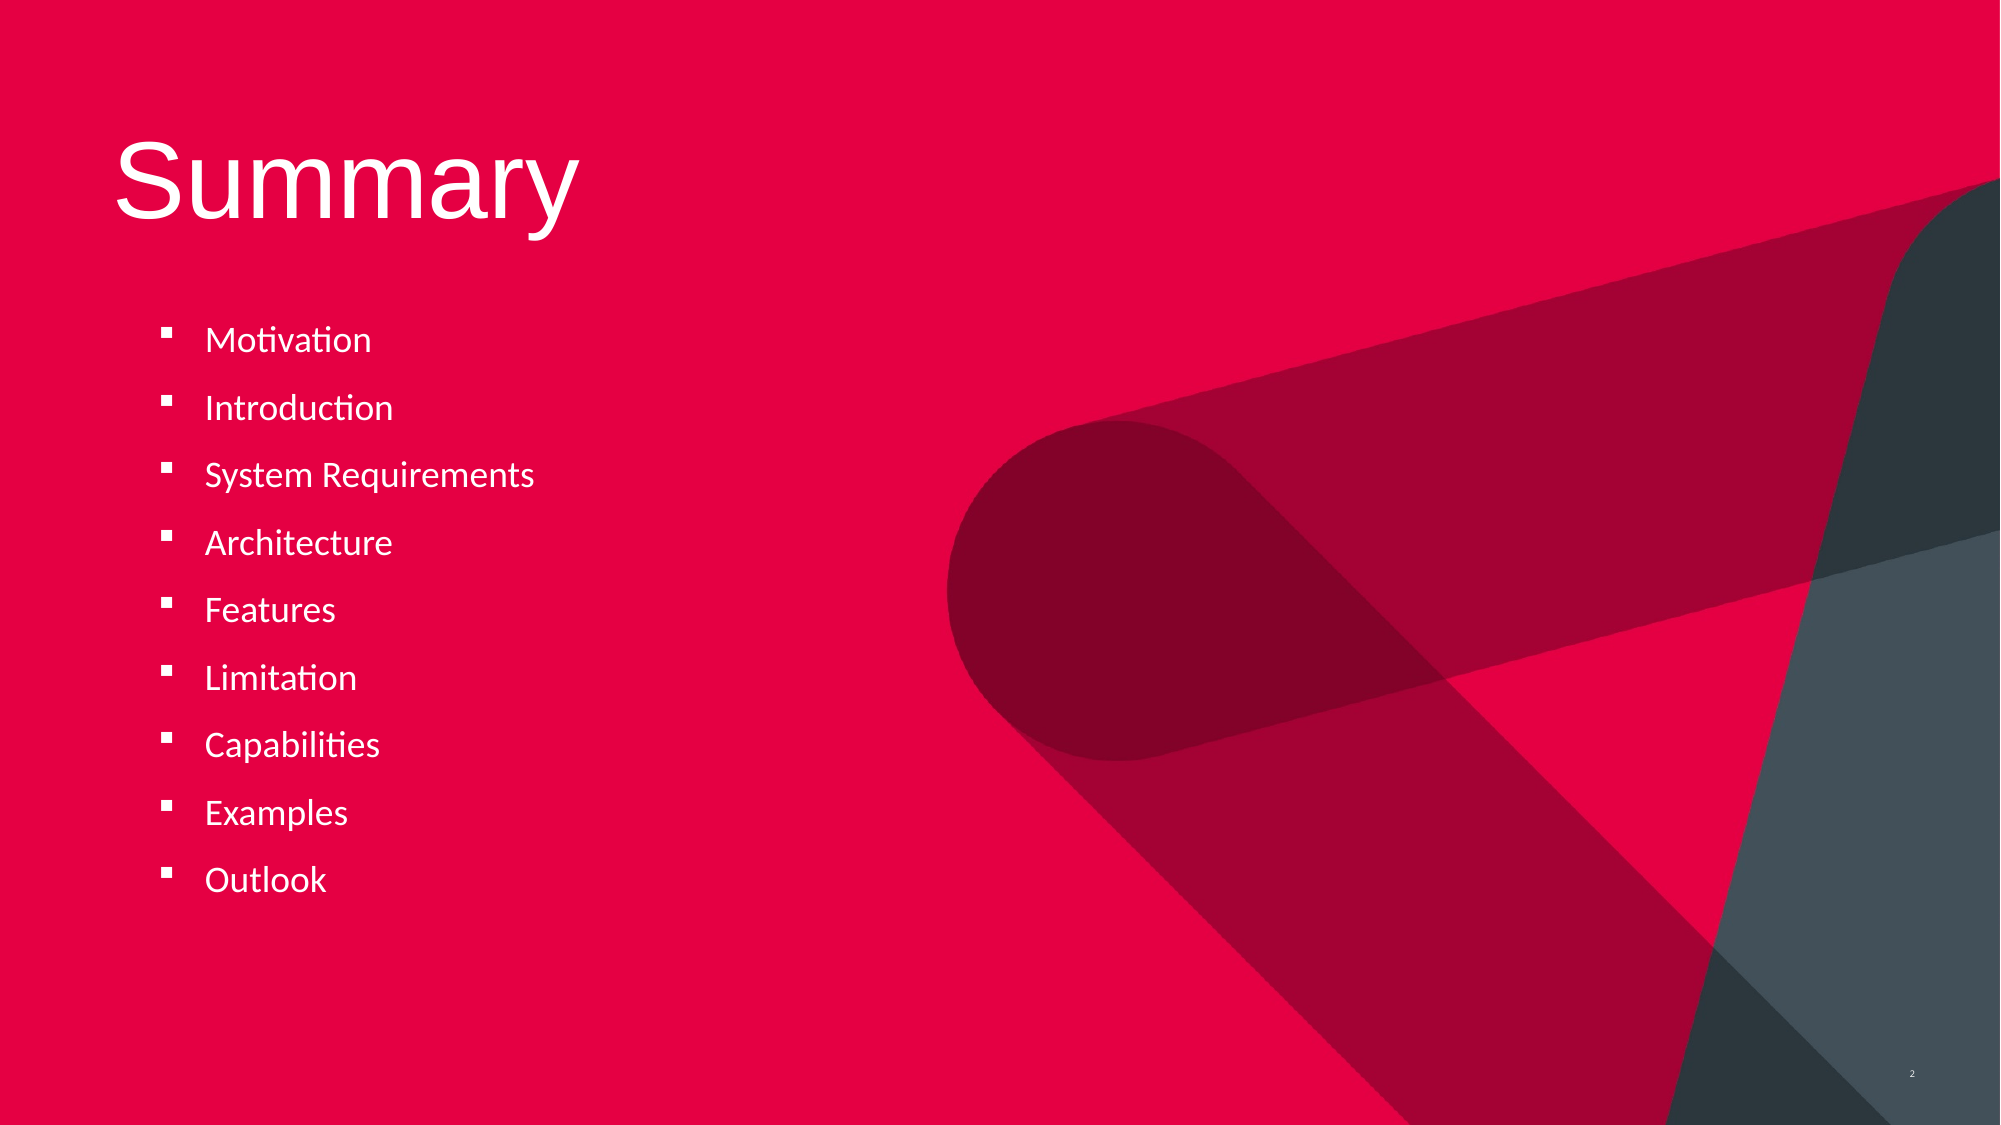

Summary
Motivation
Introduction
System Requirements
Architecture
Features
Limitation
Capabilities
Examples
Outlook